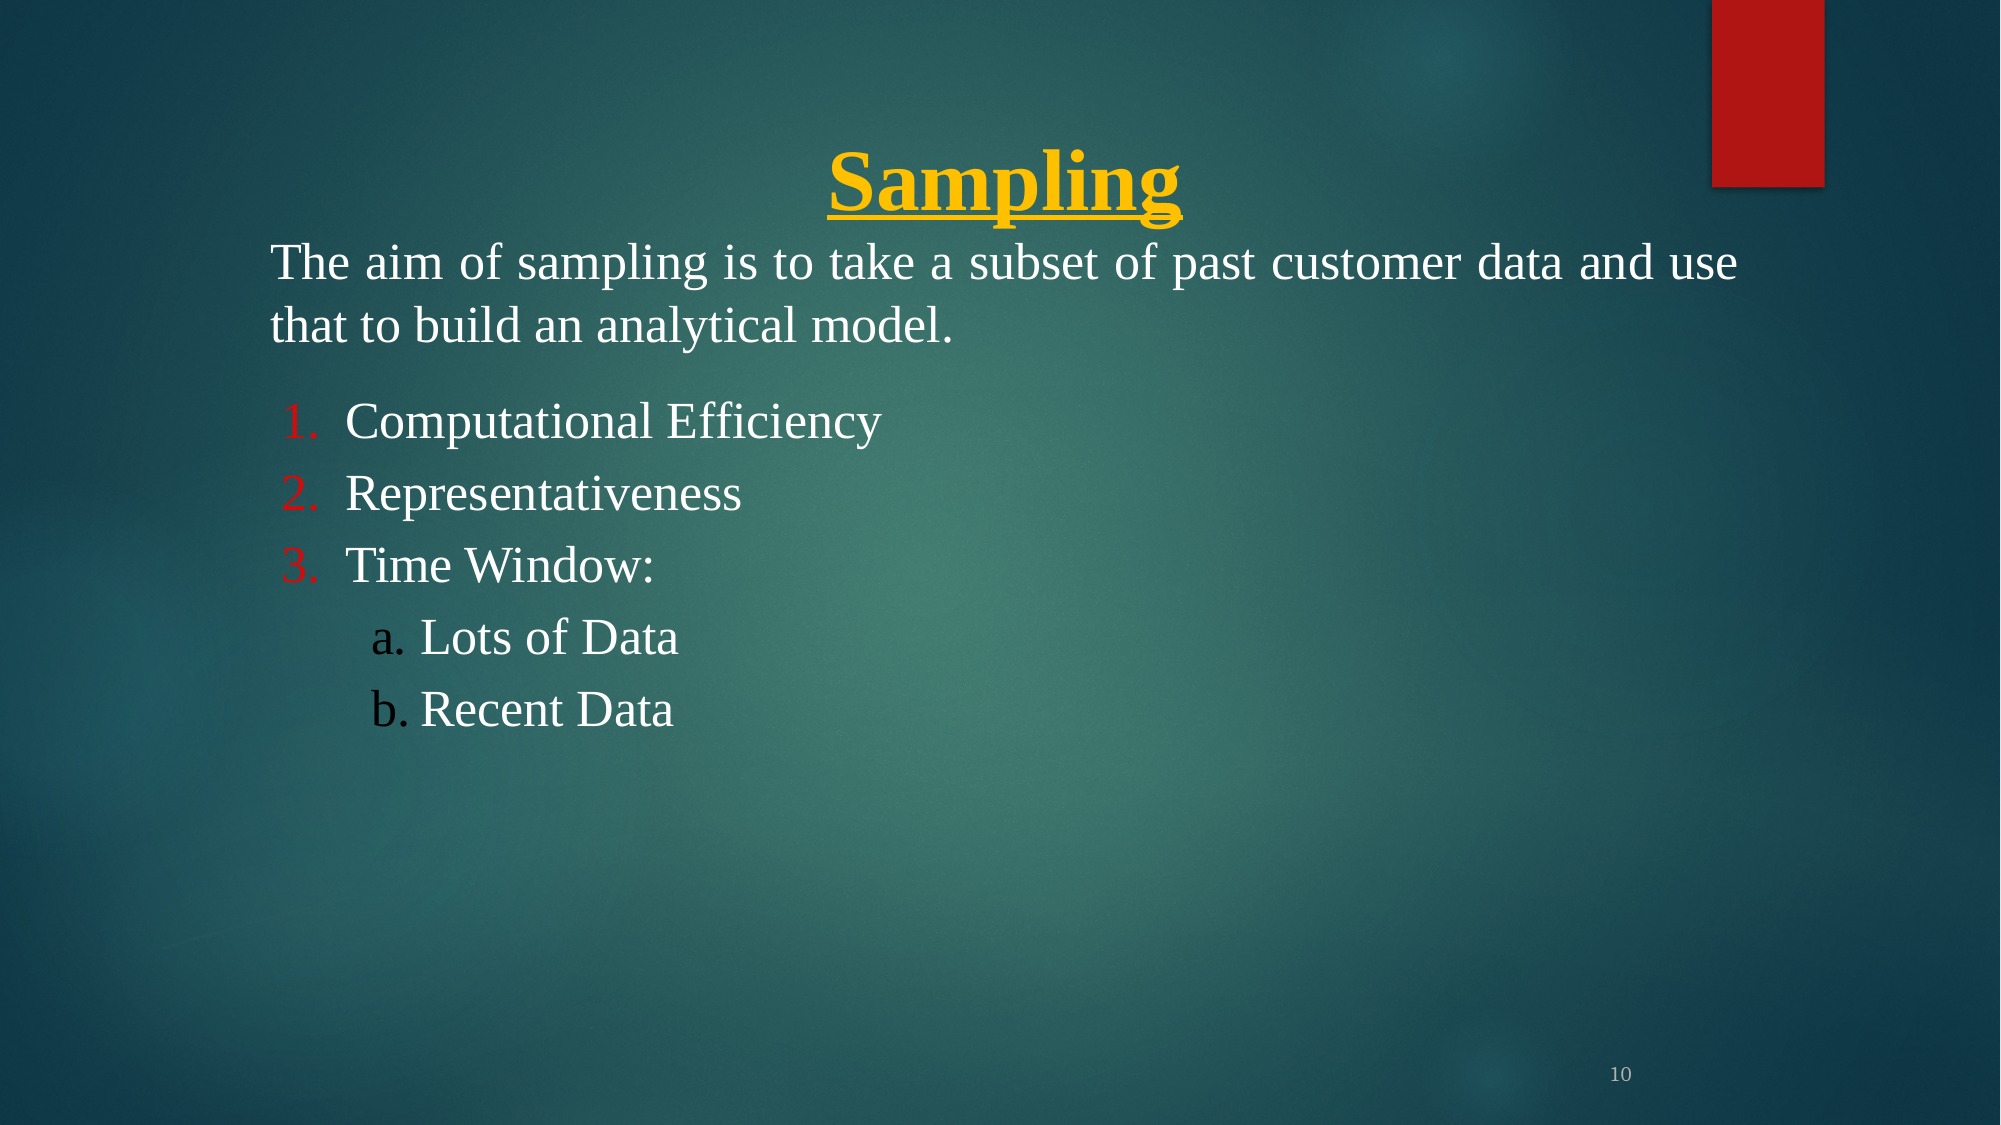

Sampling
The aim of sampling is to take a subset of past customer data and use that to build an analytical model.
Computational Efficiency
Representativeness
Time Window:
Lots of Data
Recent Data

10